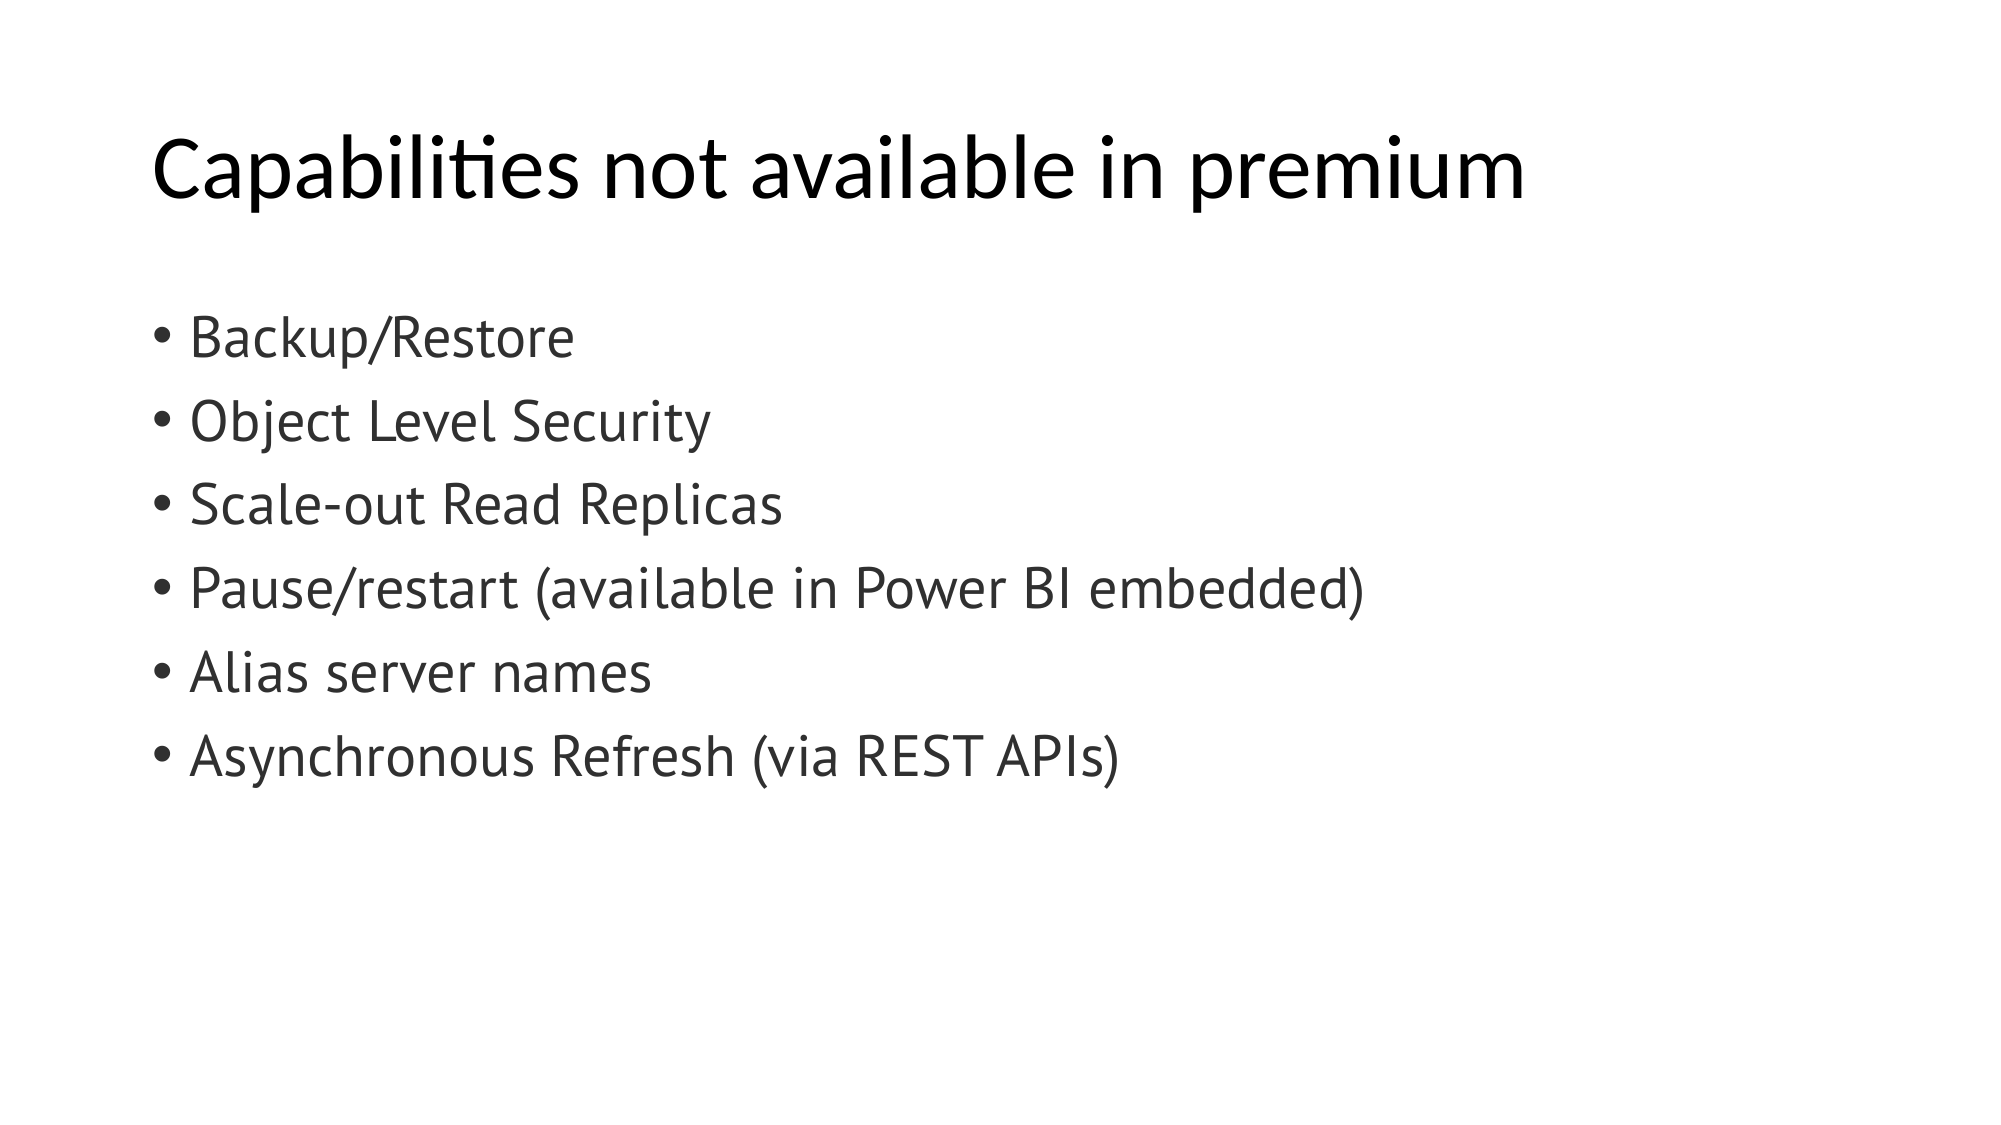

# Capabilities not available in premium
Backup/Restore
Object Level Security
Scale-out Read Replicas
Pause/restart (available in Power BI embedded)
Alias server names
Asynchronous Refresh (via REST APIs)